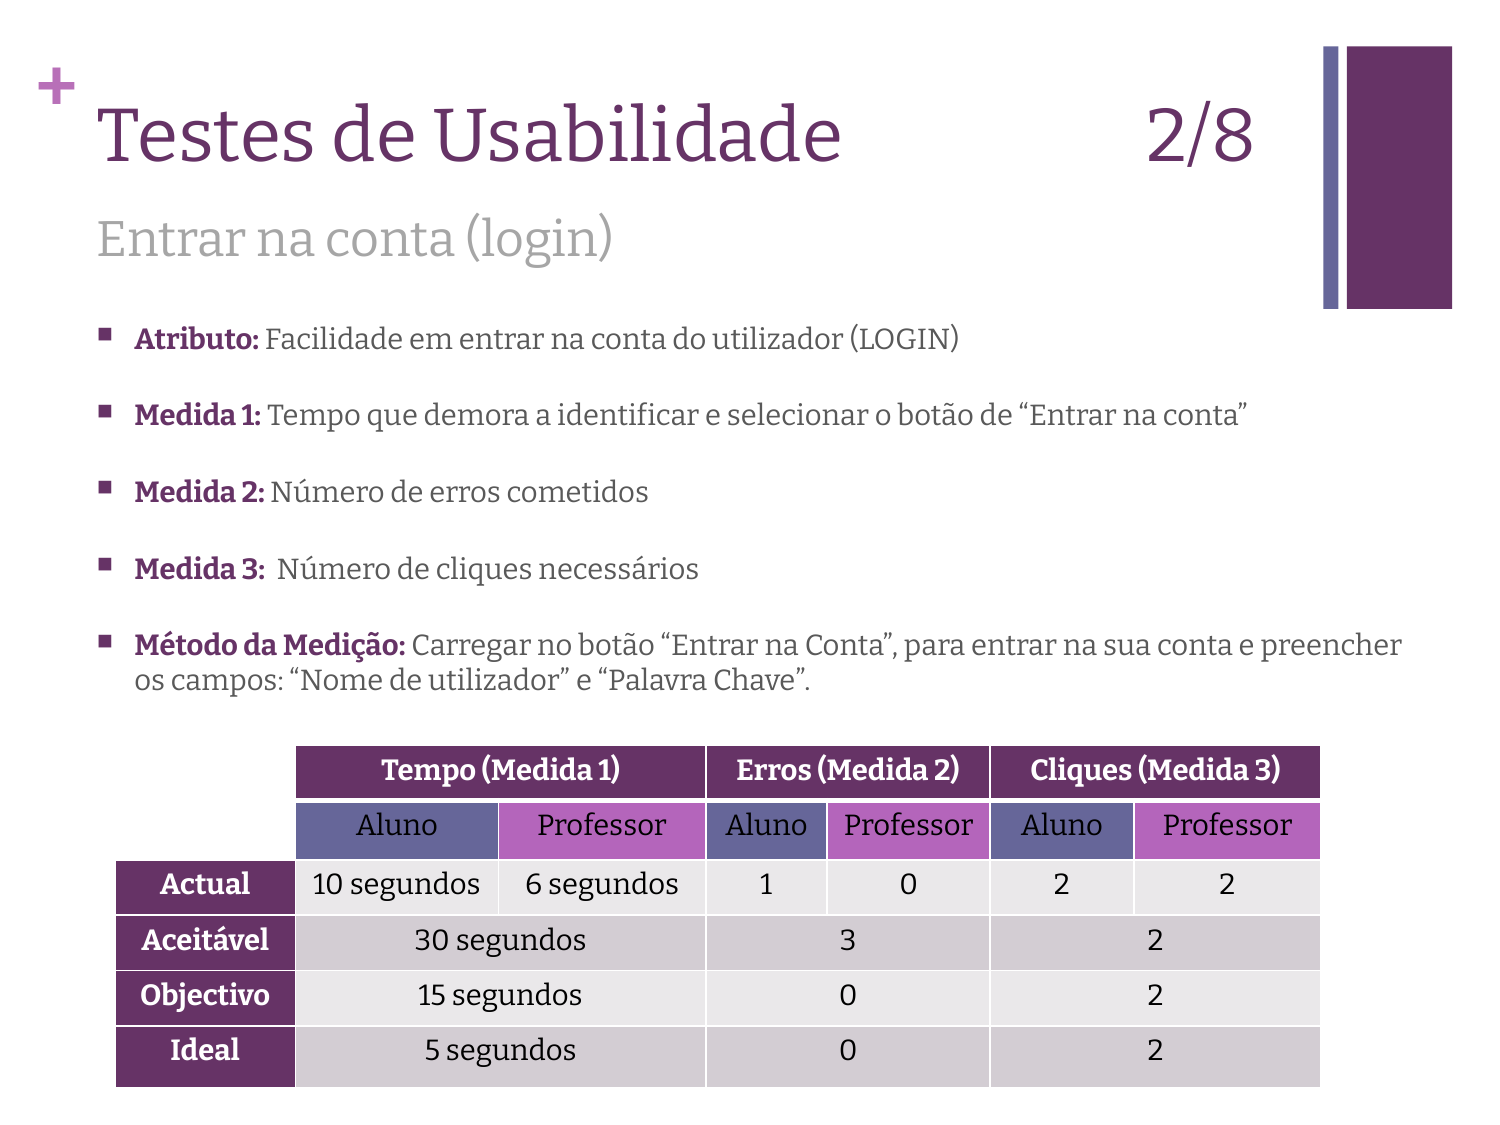

# Testes de Usabilidade 		2/8
Entrar na conta (login)
Atributo: Facilidade em entrar na conta do utilizador (LOGIN)
Medida 1: Tempo que demora a identificar e selecionar o botão de “Entrar na conta”
Medida 2: Número de erros cometidos
Medida 3:  Número de cliques necessários
Método da Medição: Carregar no botão “Entrar na Conta”, para entrar na sua conta e preencher os campos: “Nome de utilizador” e “Palavra Chave”.

|  | Tempo (Medida 1) |  | Erros (Medida 2) |  | Cliques (Medida 3) |  |
| --- | --- | --- | --- | --- | --- | --- |
|  | Aluno | Professor | Aluno | Professor | Aluno | Professor |
| Actual | 10 segundos | 6 segundos | 1 | 0 | 2 | 2 |
| Aceitável | 30 segundos |  | 3 |  | 2 |  |
| Objectivo | 15 segundos |  | 0 |  | 2 |  |
| Ideal | 5 segundos |  | 0 |  | 2 |  |